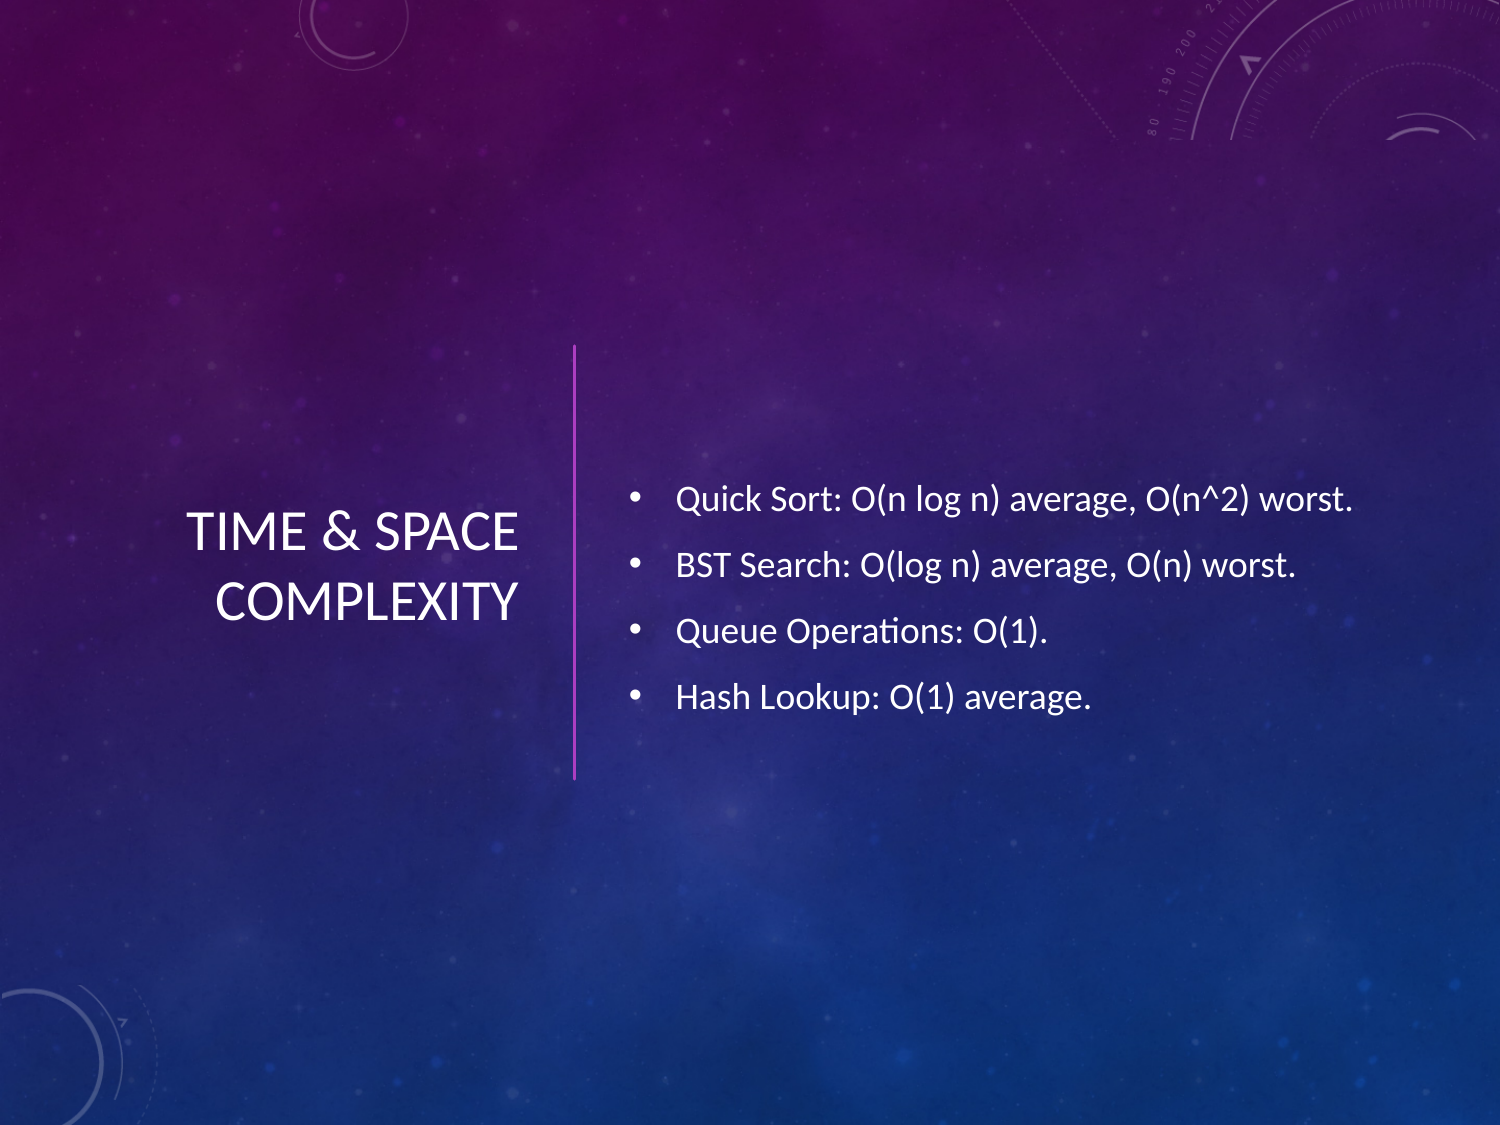

# Time & Space Complexity

Quick Sort: O(n log n) average, O(n^2) worst.
BST Search: O(log n) average, O(n) worst.
Queue Operations: O(1).
Hash Lookup: O(1) average.